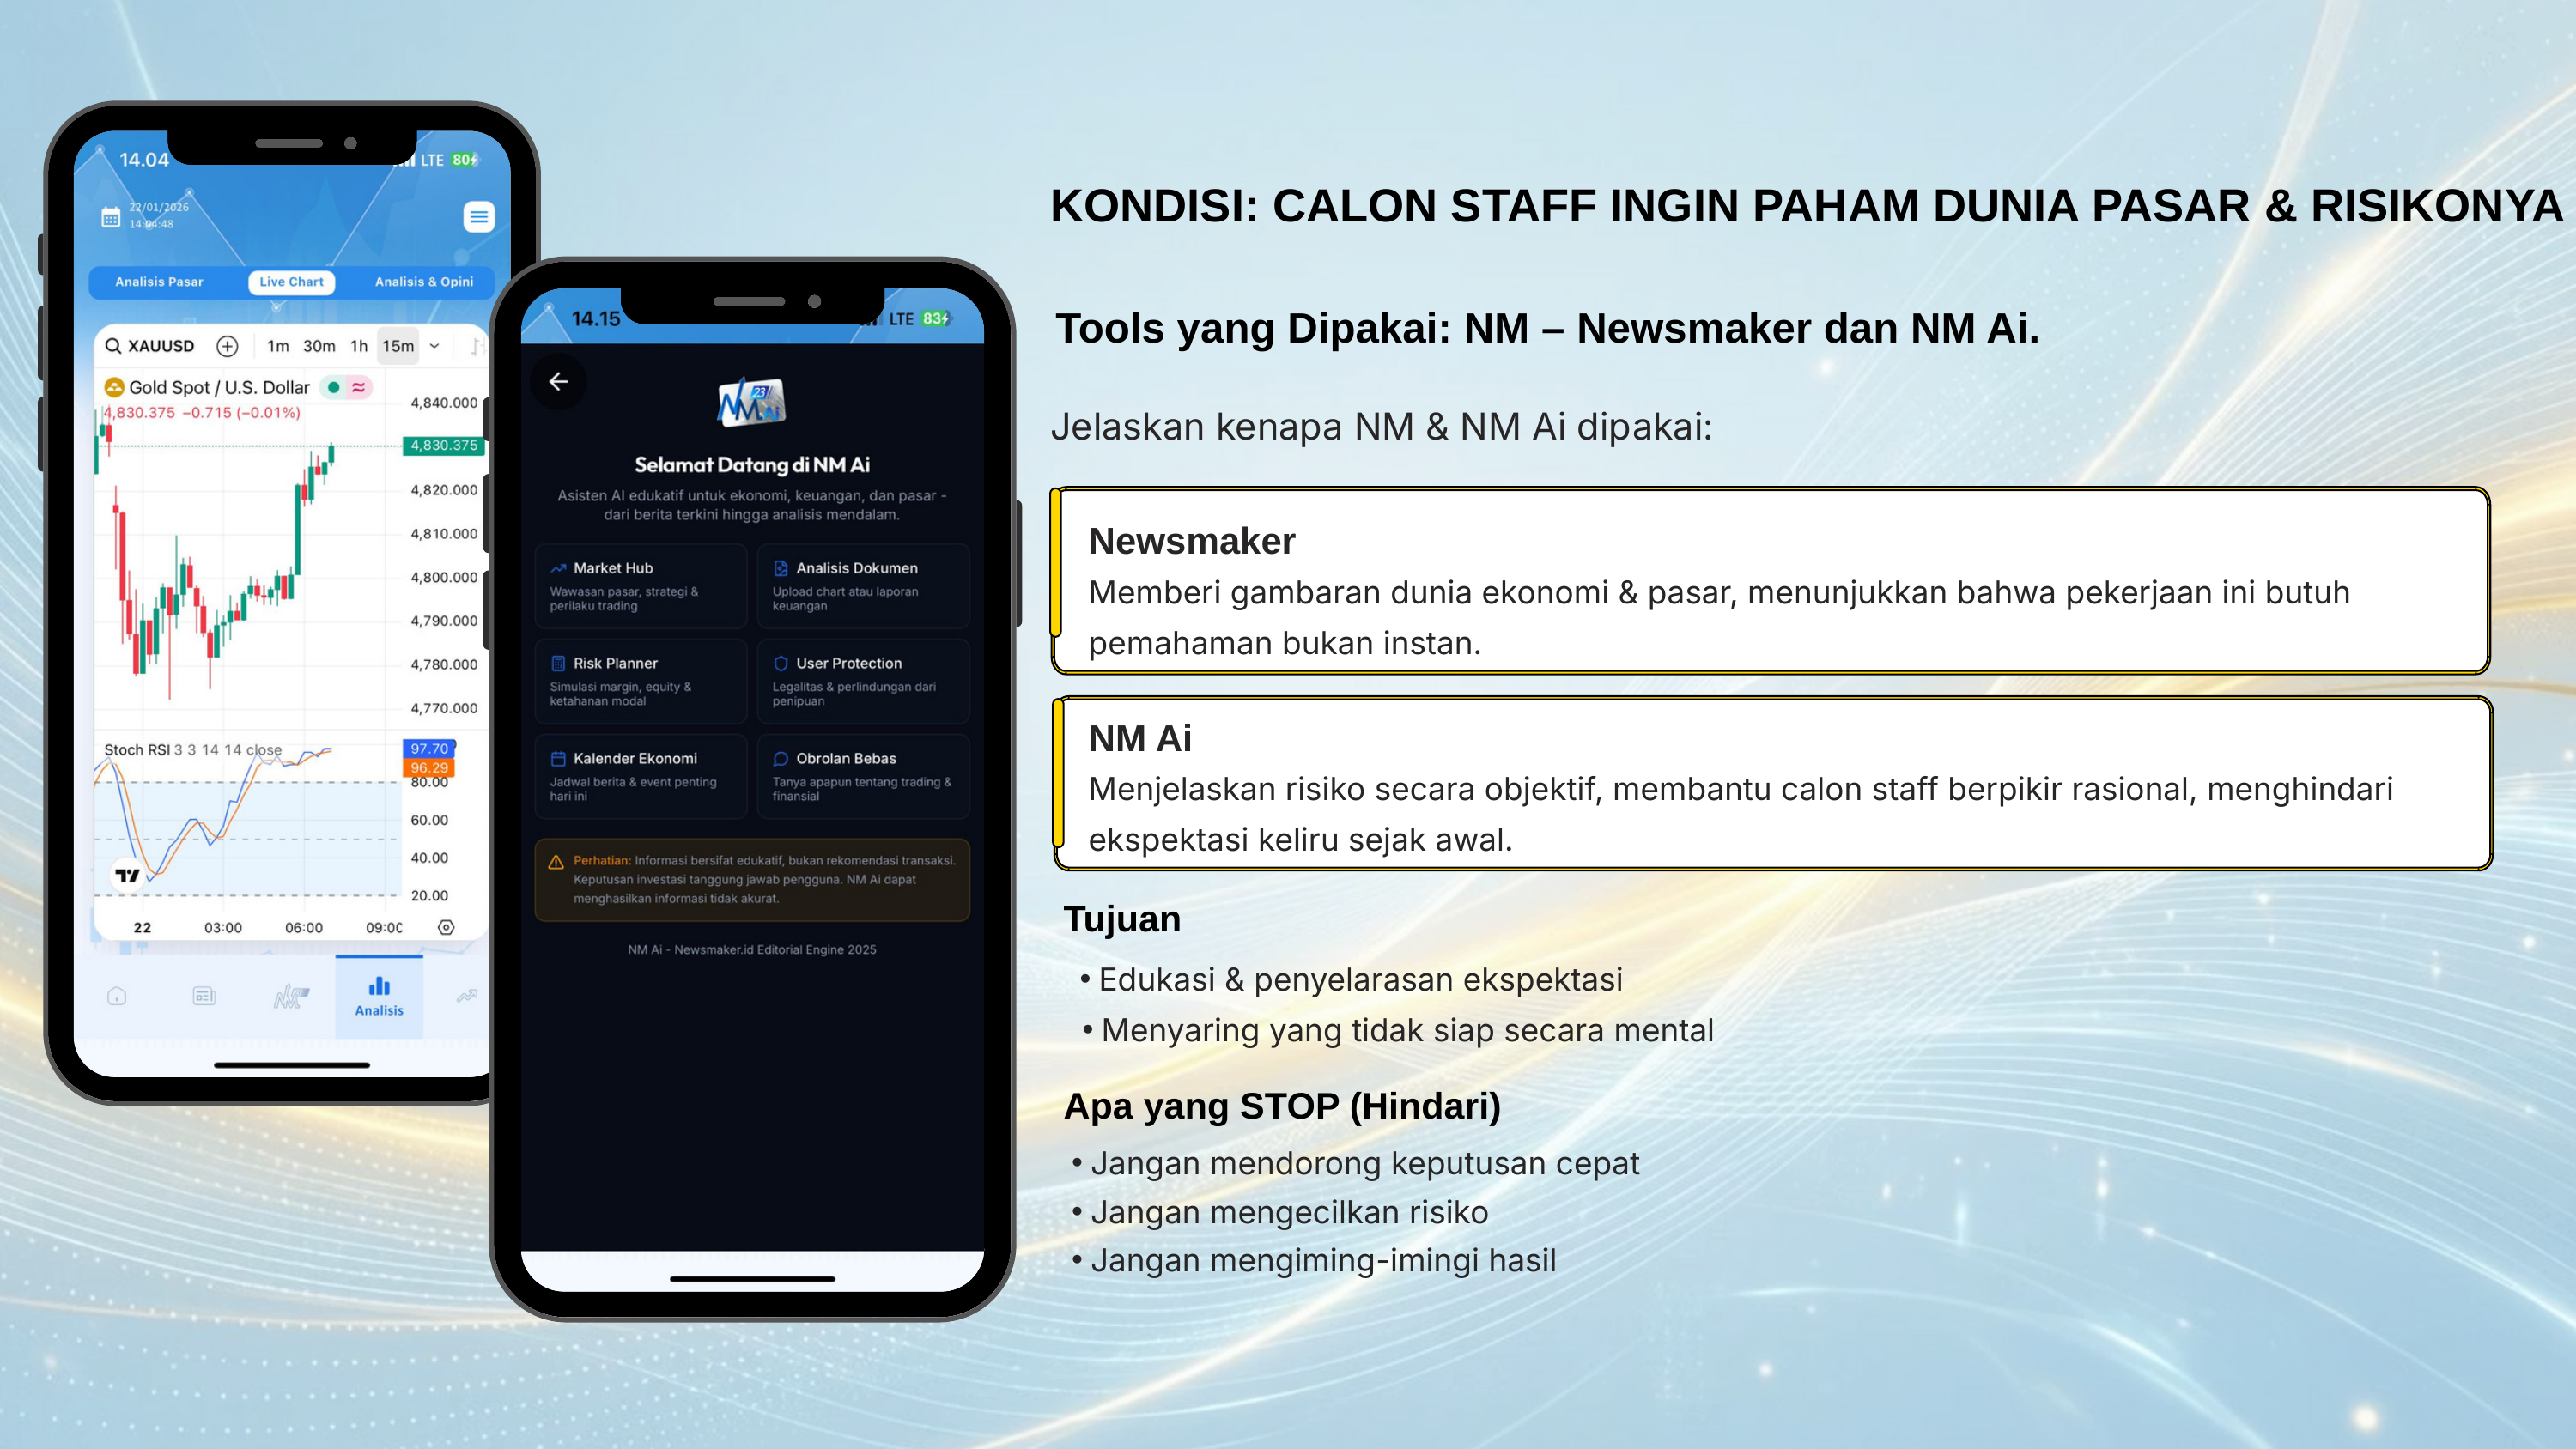

KONDISI: CALON STAFF INGIN PAHAM DUNIA PASAR & RISIKONYA

Tools yang Dipakai: NM – Newsmaker dan NM Ai.
Jelaskan kenapa NM & NM Ai dipakai:

Newsmaker
Memberi gambaran dunia ekonomi & pasar, menunjukkan bahwa pekerjaan ini butuh pemahaman bukan instan.

NM Ai
Menjelaskan risiko secara objektif, membantu calon staff berpikir rasional, menghindari ekspektasi keliru sejak awal.
Tujuan
Edukasi & penyelarasan ekspektasi
Menyaring yang tidak siap secara mental
Apa yang STOP (Hindari)
Jangan mendorong keputusan cepat
Jangan mengecilkan risiko
Jangan mengiming-imingi hasil